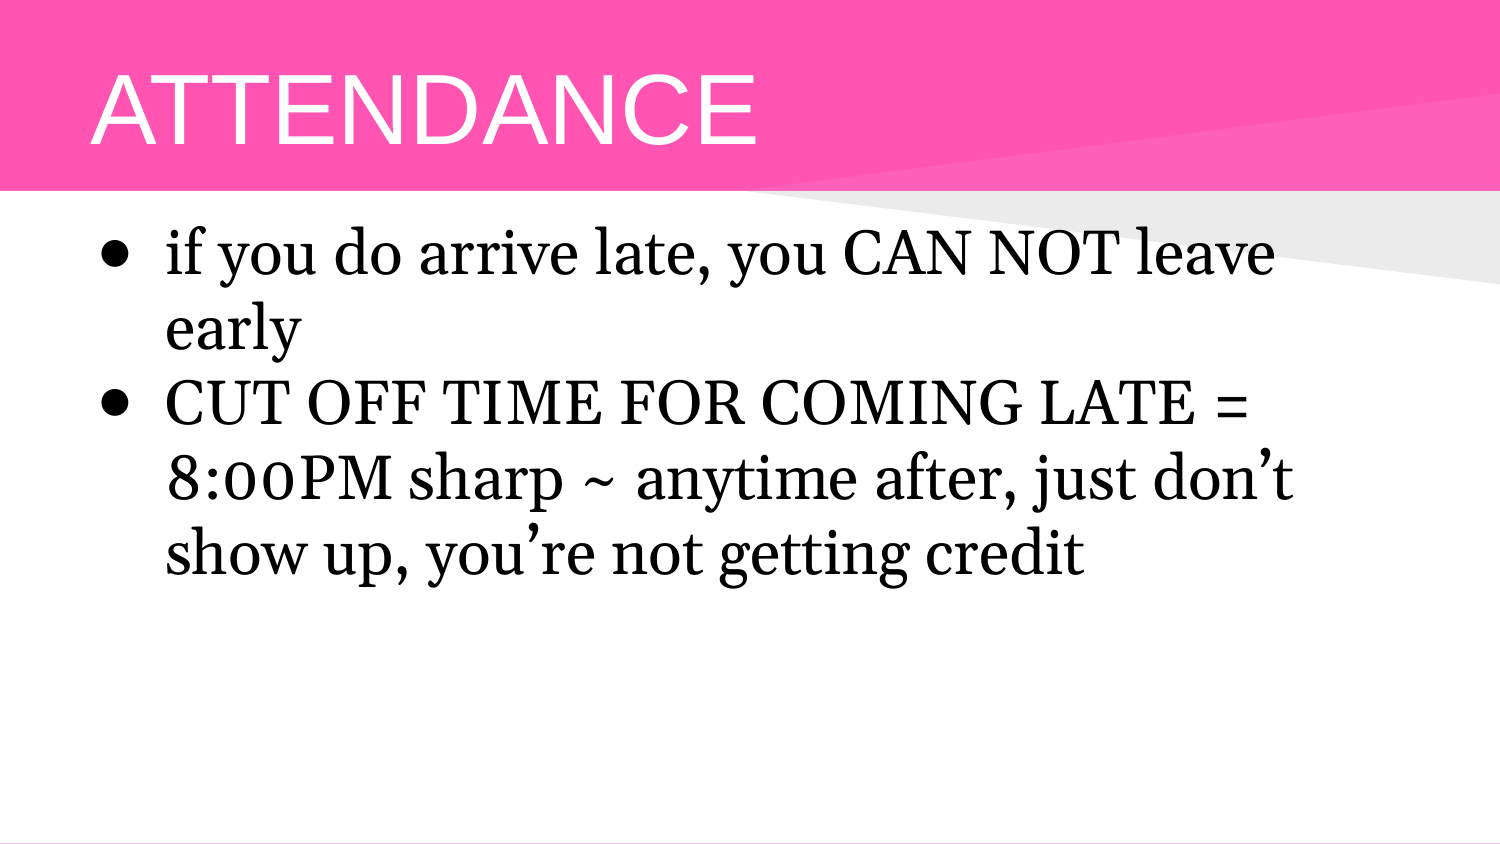

# ATTENDANCE
if you do arrive late, you CAN NOT leave early
CUT OFF TIME FOR COMING LATE = 8:00PM sharp ~ anytime after, just don’t show up, you’re not getting credit